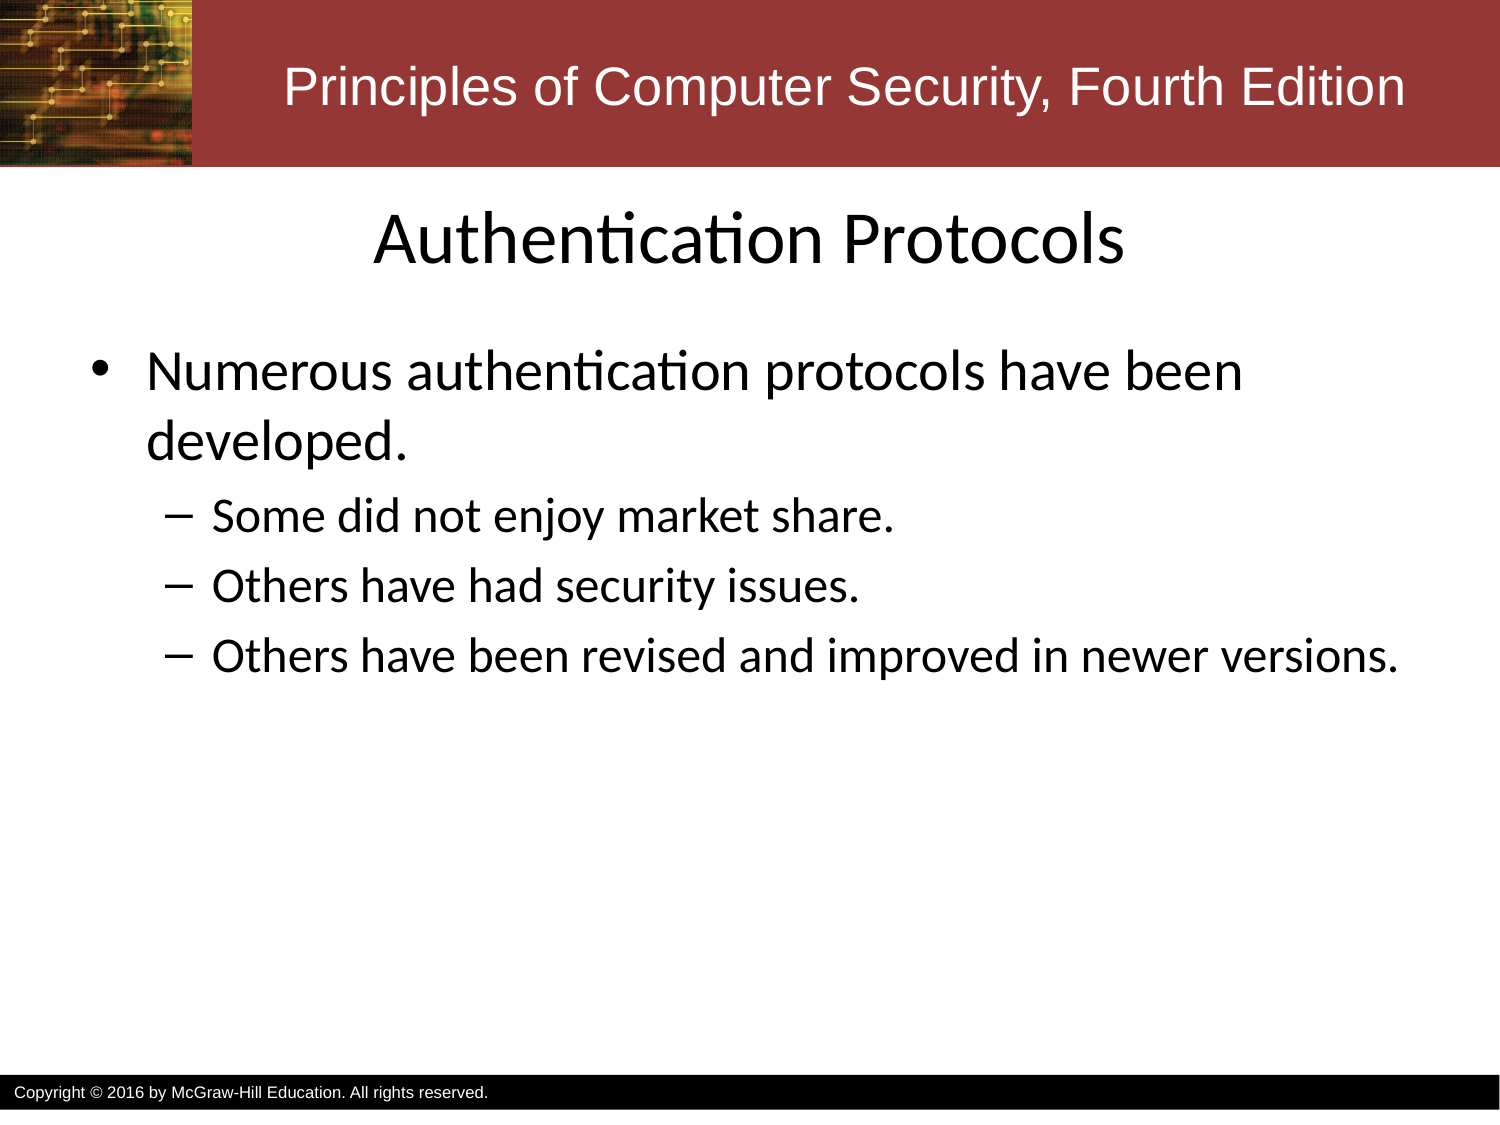

# Authentication Protocols
Numerous authentication protocols have been developed.
Some did not enjoy market share.
Others have had security issues.
Others have been revised and improved in newer versions.